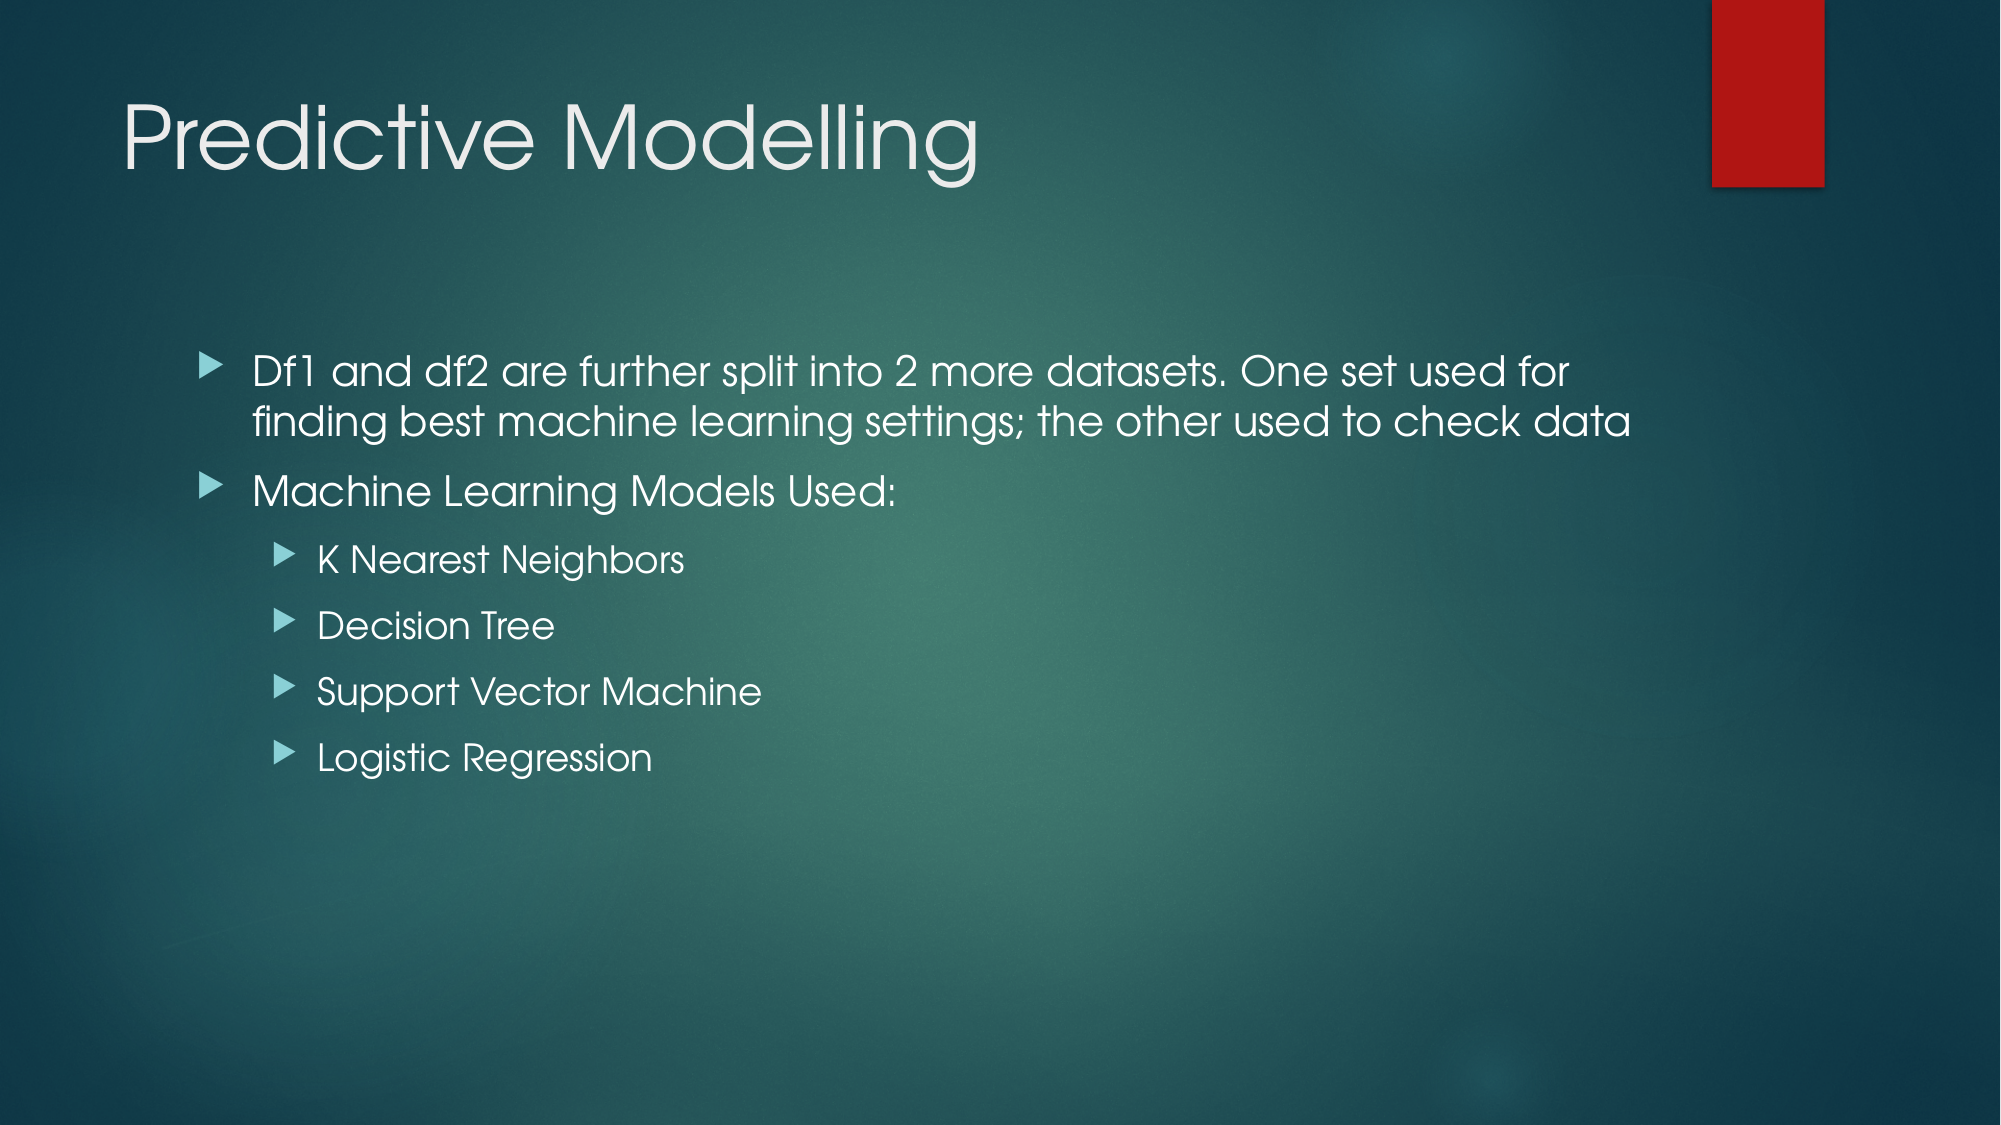

# Predictive Modelling
Df1 and df2 are further split into 2 more datasets. One set used for finding best machine learning settings; the other used to check data
Machine Learning Models Used:
K Nearest Neighbors
Decision Tree
Support Vector Machine
Logistic Regression